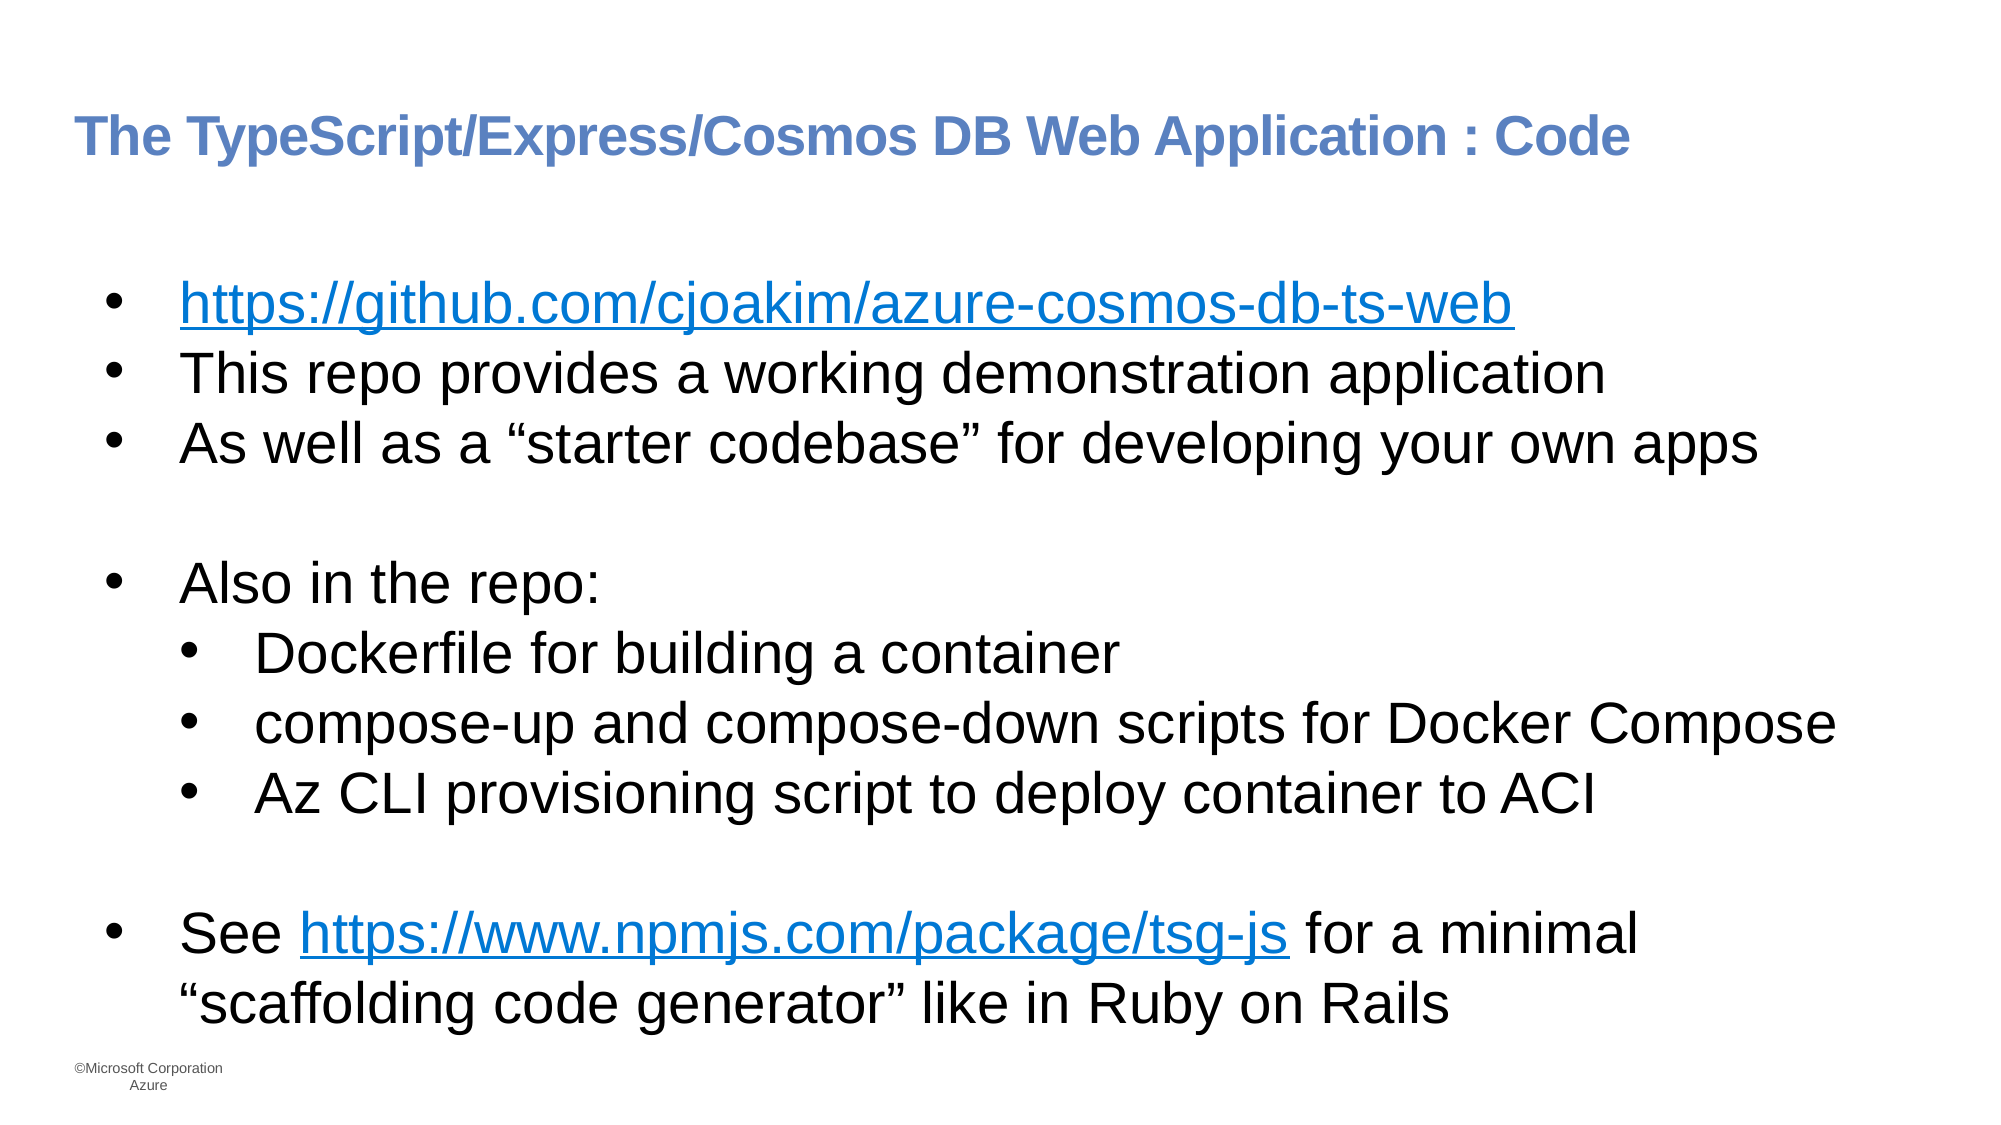

# The TypeScript/Express/Cosmos DB Web Application : Code

https://github.com/cjoakim/azure-cosmos-db-ts-web
This repo provides a working demonstration application
As well as a “starter codebase” for developing your own apps

Also in the repo:
Dockerfile for building a container
compose-up and compose-down scripts for Docker Compose
Az CLI provisioning script to deploy container to ACI

See https://www.npmjs.com/package/tsg-js for a minimal “scaffolding code generator” like in Ruby on Rails